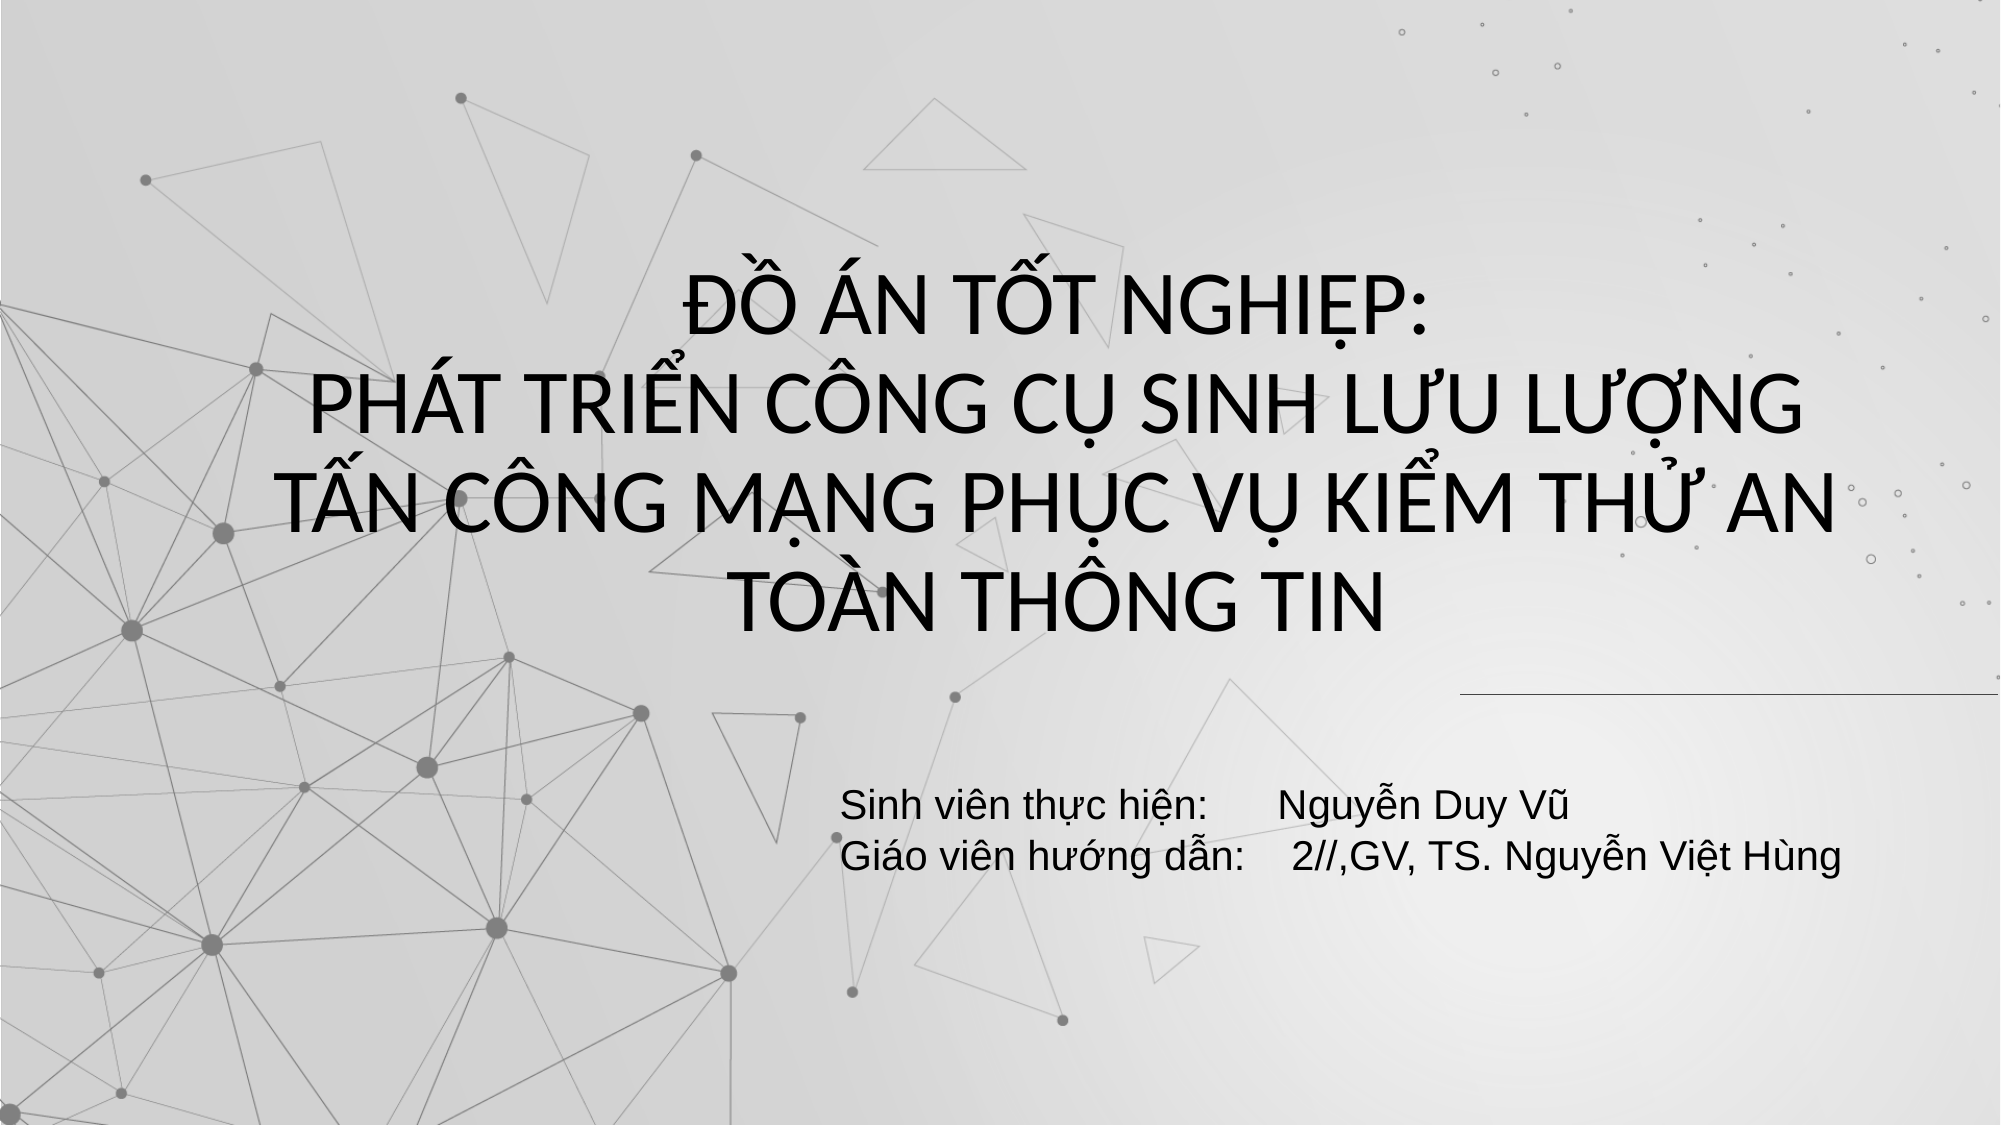

# ĐỒ ÁN TỐT NGHIỆP: PHÁT TRIỂN CÔNG CỤ SINH LƯU LƯỢNG TẤN CÔNG MẠNG PHỤC VỤ KIỂM THỬ AN TOÀN THÔNG TIN
Sinh viên thực hiện:      Nguyễn Duy Vũ
Giáo viên hướng dẫn:    2//,GV, TS. Nguyễn Việt Hùng